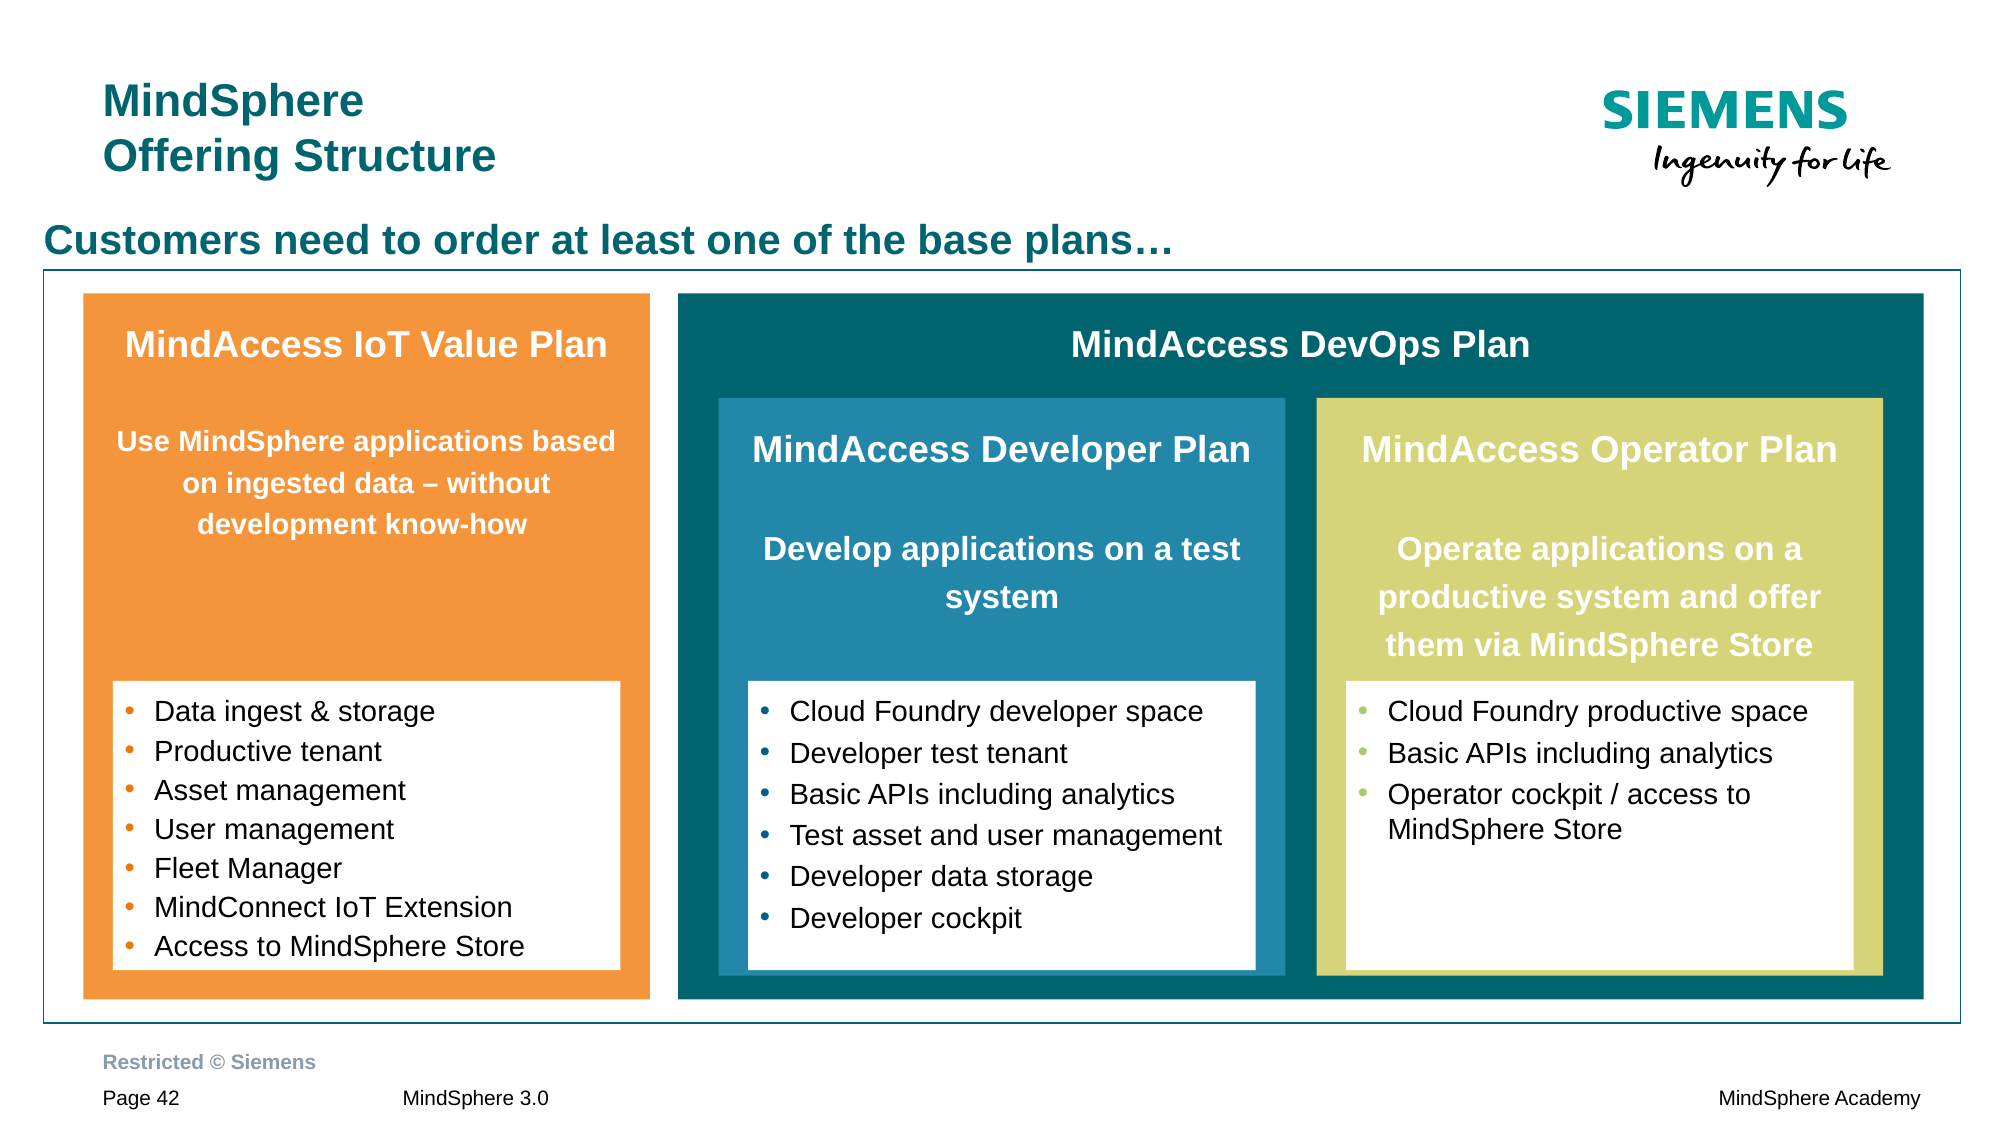

# MindSphere Offering Structure
Customers need to order at least one of the base plans…

MindAccess IoT Value Plan
Use MindSphere applications based on ingested data – without development know-how
MindAccess DevOps Plan
MindAccess Developer Plan
Develop applications on a test system
MindAccess Operator Plan
Operate applications on a productive system and offer them via MindSphere Store
Data ingest & storage
Productive tenant
Asset management
User management
Fleet Manager
MindConnect IoT Extension
Access to MindSphere Store
Cloud Foundry developer space
Developer test tenant
Basic APIs including analytics
Test asset and user management
Developer data storage
Developer cockpit
Cloud Foundry productive space
Basic APIs including analytics
Operator cockpit / access to MindSphere Store